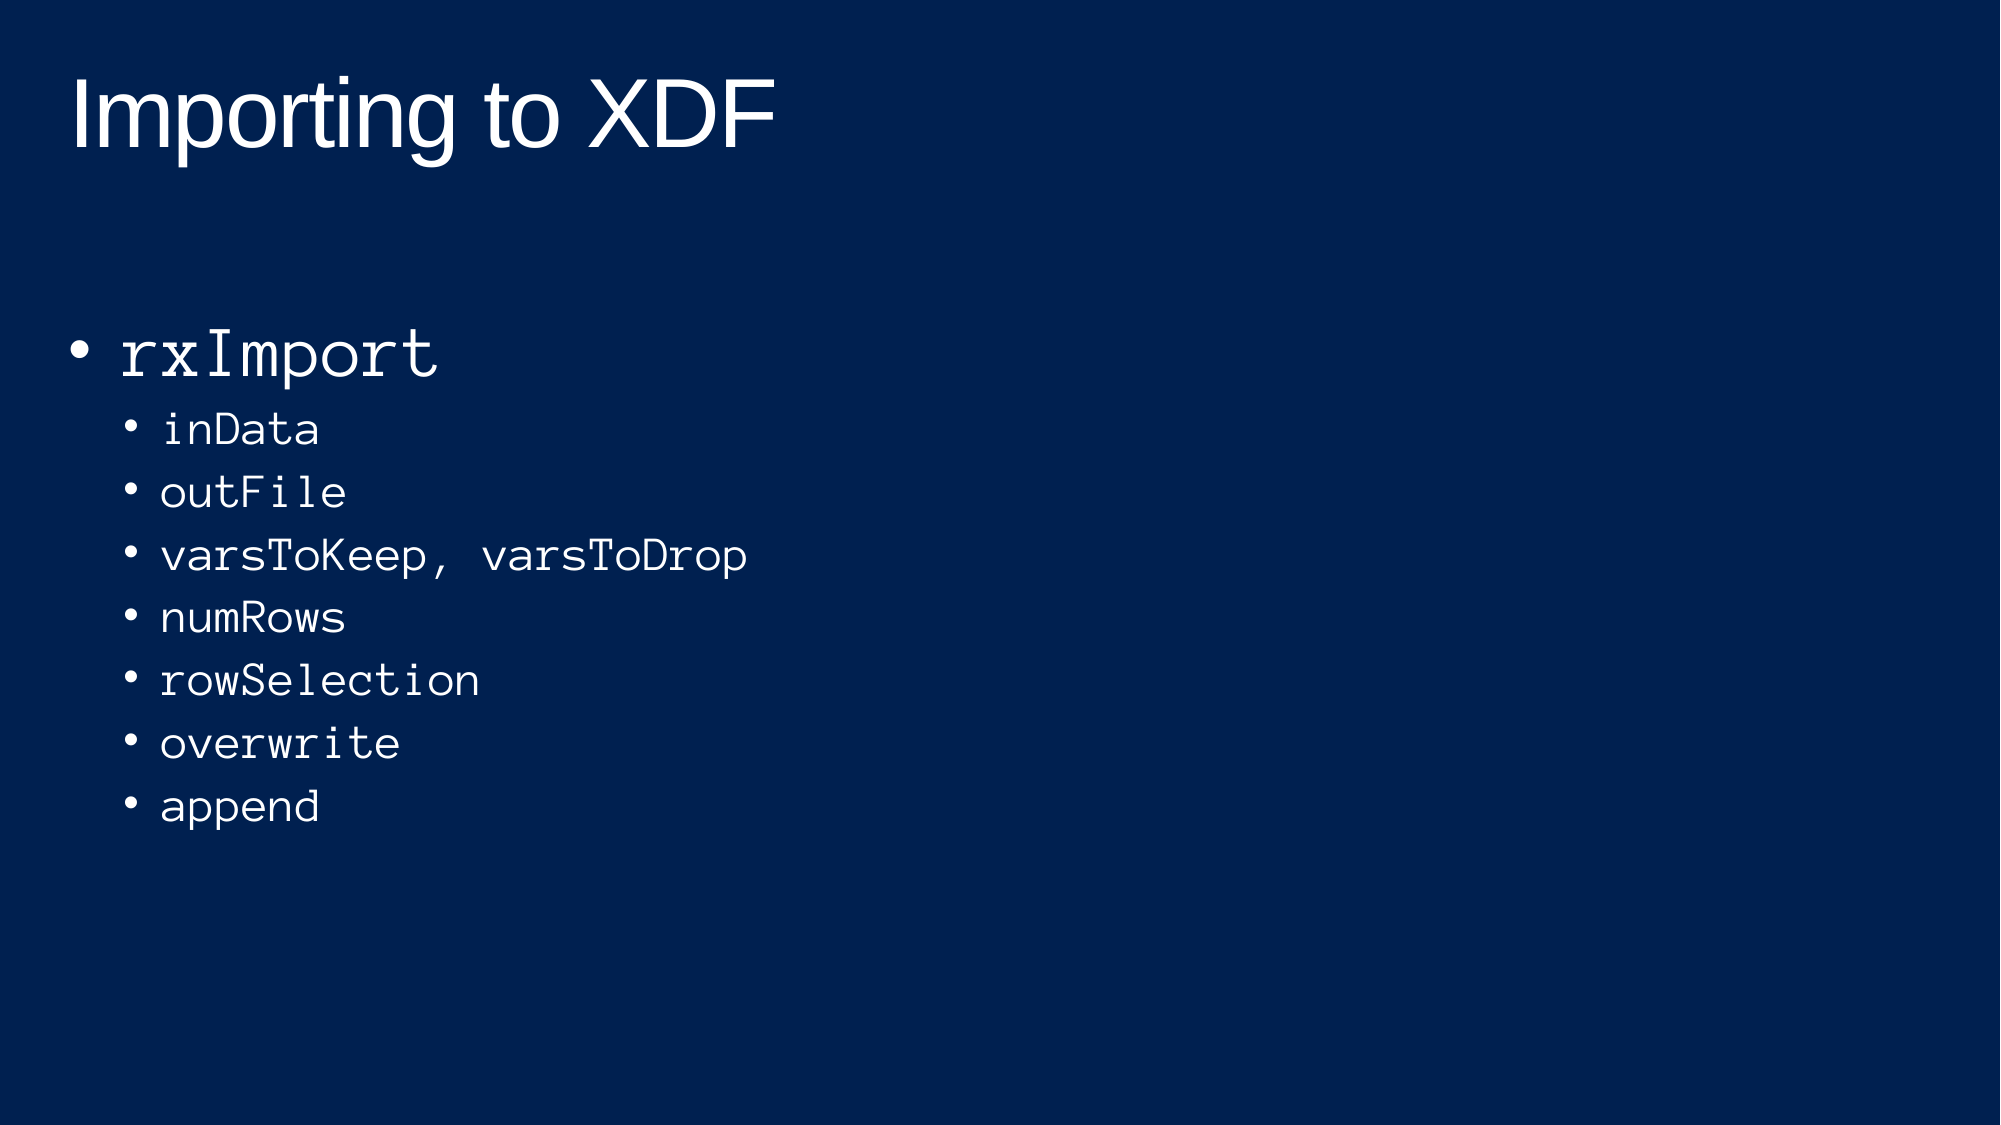

# Importing to XDF

rxImport
inData
outFile
varsToKeep, varsToDrop
numRows
rowSelection
overwrite
append